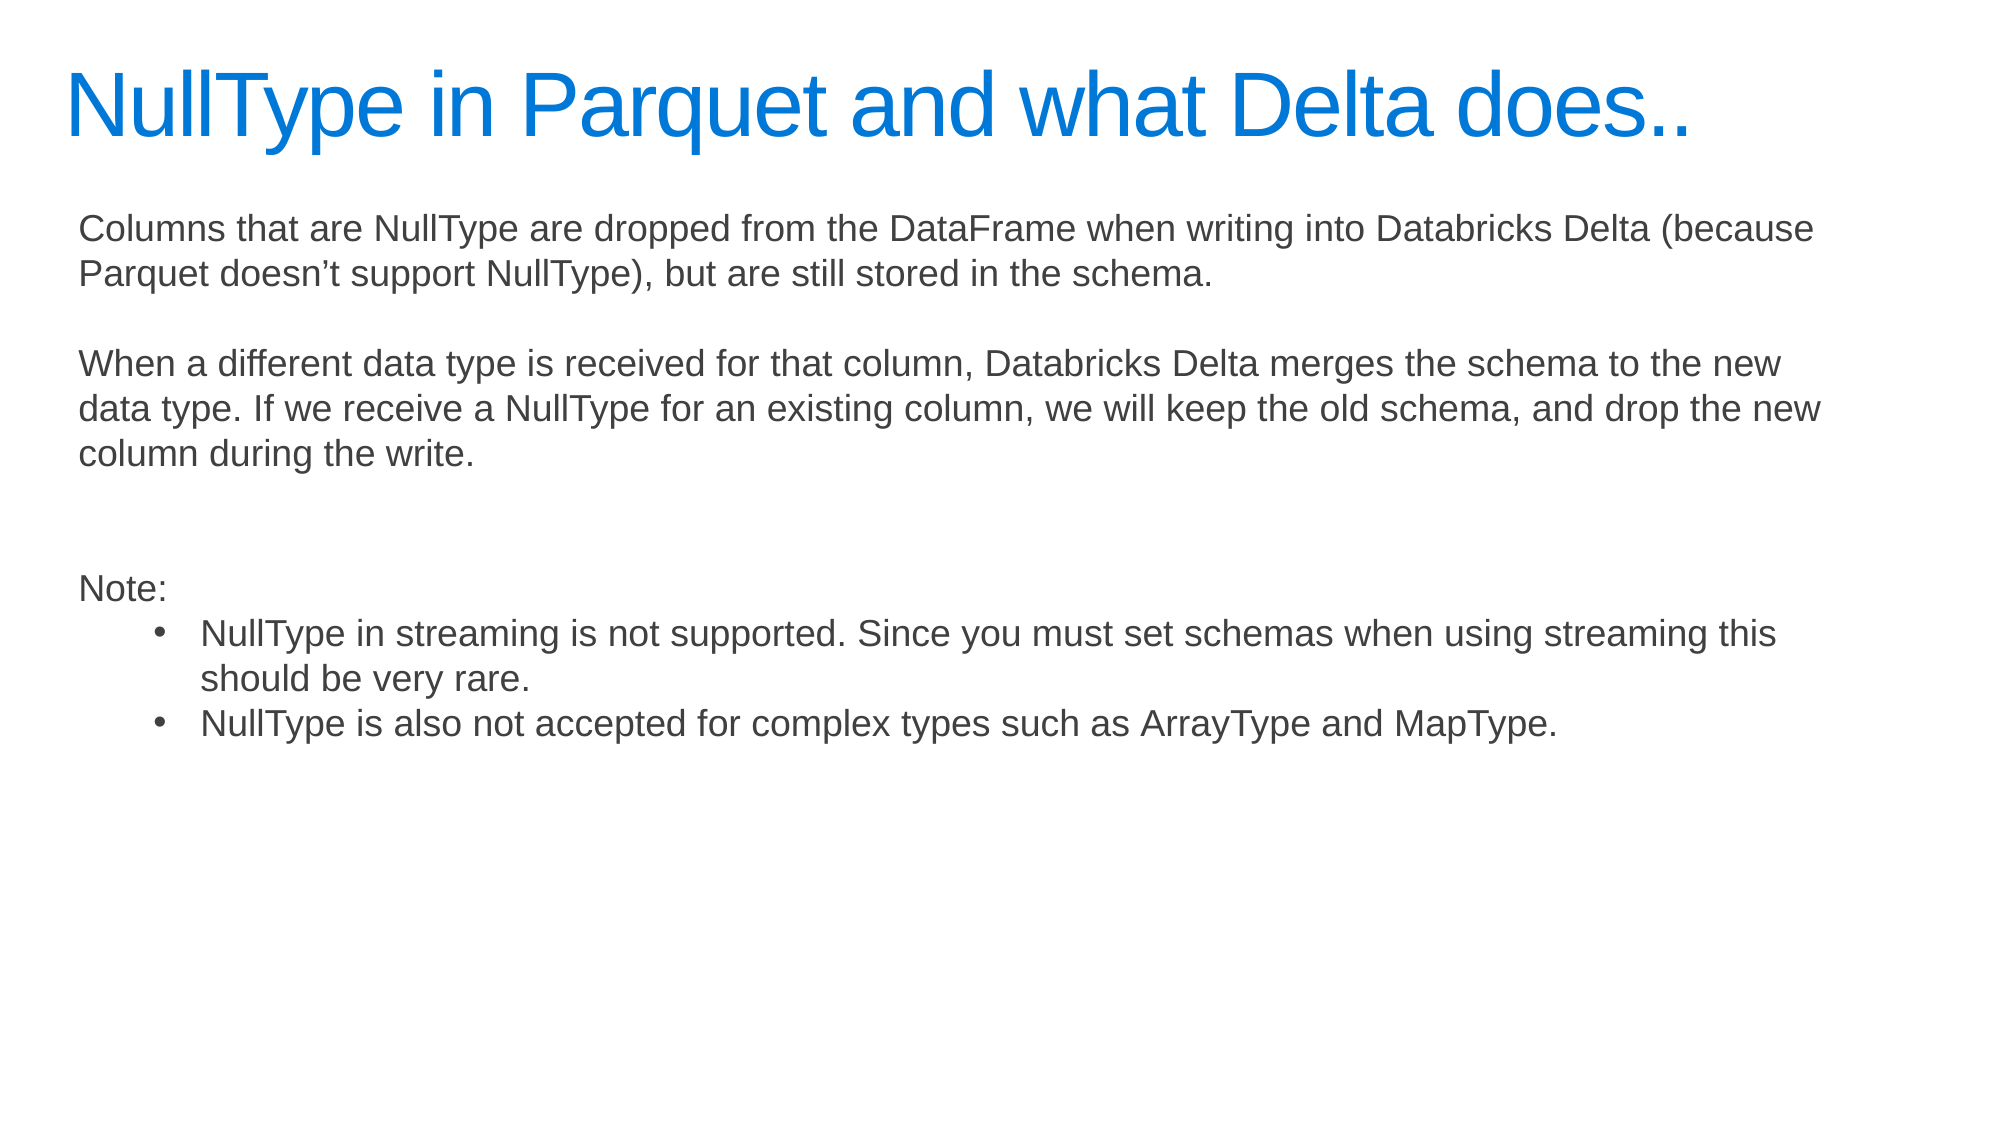

# NullType in Parquet and what Delta does..
Columns that are NullType are dropped from the DataFrame when writing into Databricks Delta (because Parquet doesn’t support NullType), but are still stored in the schema.

When a different data type is received for that column, Databricks Delta merges the schema to the new data type. If we receive a NullType for an existing column, we will keep the old schema, and drop the new column during the write.

Note:
NullType in streaming is not supported. Since you must set schemas when using streaming this should be very rare.
NullType is also not accepted for complex types such as ArrayType and MapType.